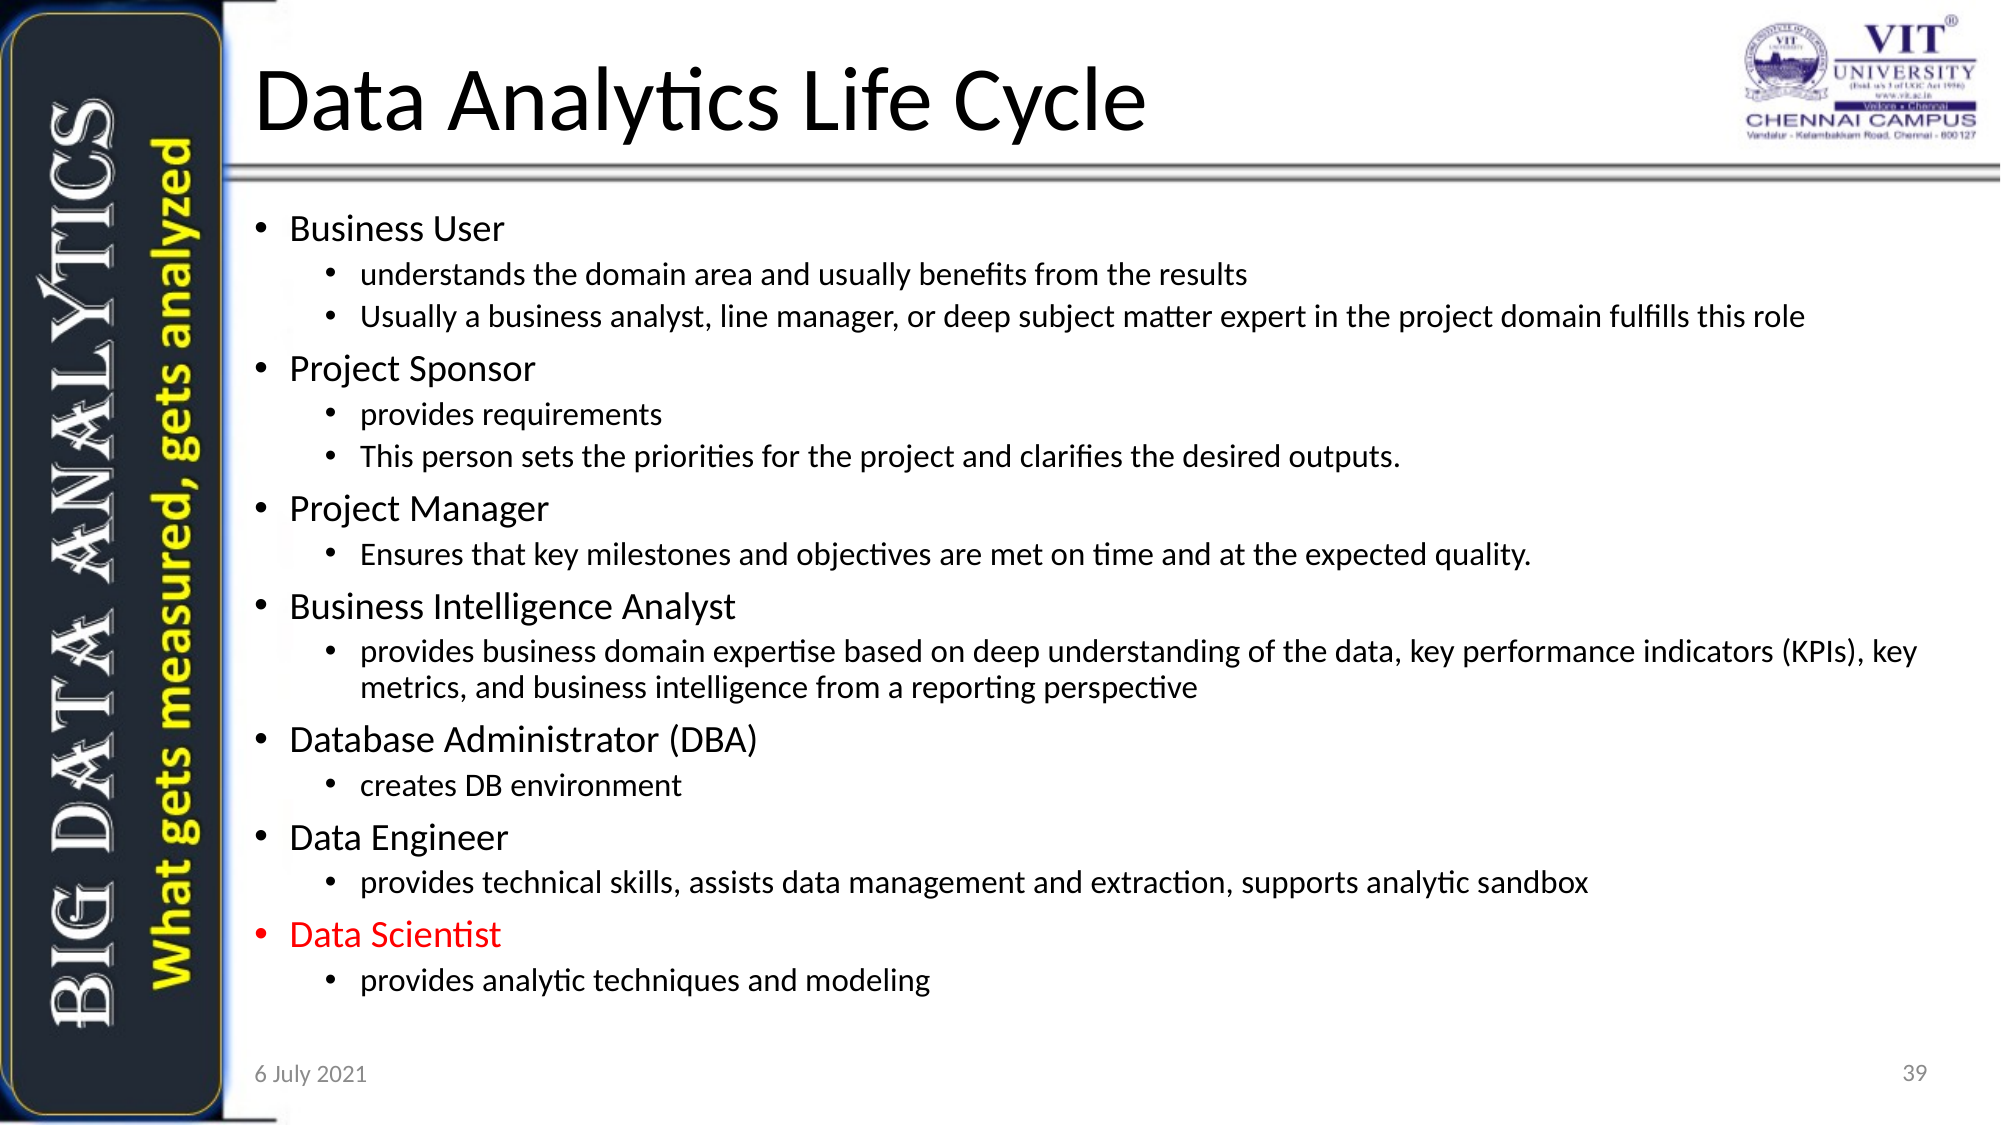

# Data Analytics Life Cycle
Business User
understands the domain area and usually benefits from the results
Usually a business analyst, line manager, or deep subject matter expert in the project domain fulfills this role
Project Sponsor
provides requirements
This person sets the priorities for the project and clarifies the desired outputs.
Project Manager
Ensures that key milestones and objectives are met on time and at the expected quality.
Business Intelligence Analyst
provides business domain expertise based on deep understanding of the data, key performance indicators (KPIs), key metrics, and business intelligence from a reporting perspective
Database Administrator (DBA)
creates DB environment
Data Engineer
provides technical skills, assists data management and extraction, supports analytic sandbox
Data Scientist
provides analytic techniques and modeling

39
6 July 2021